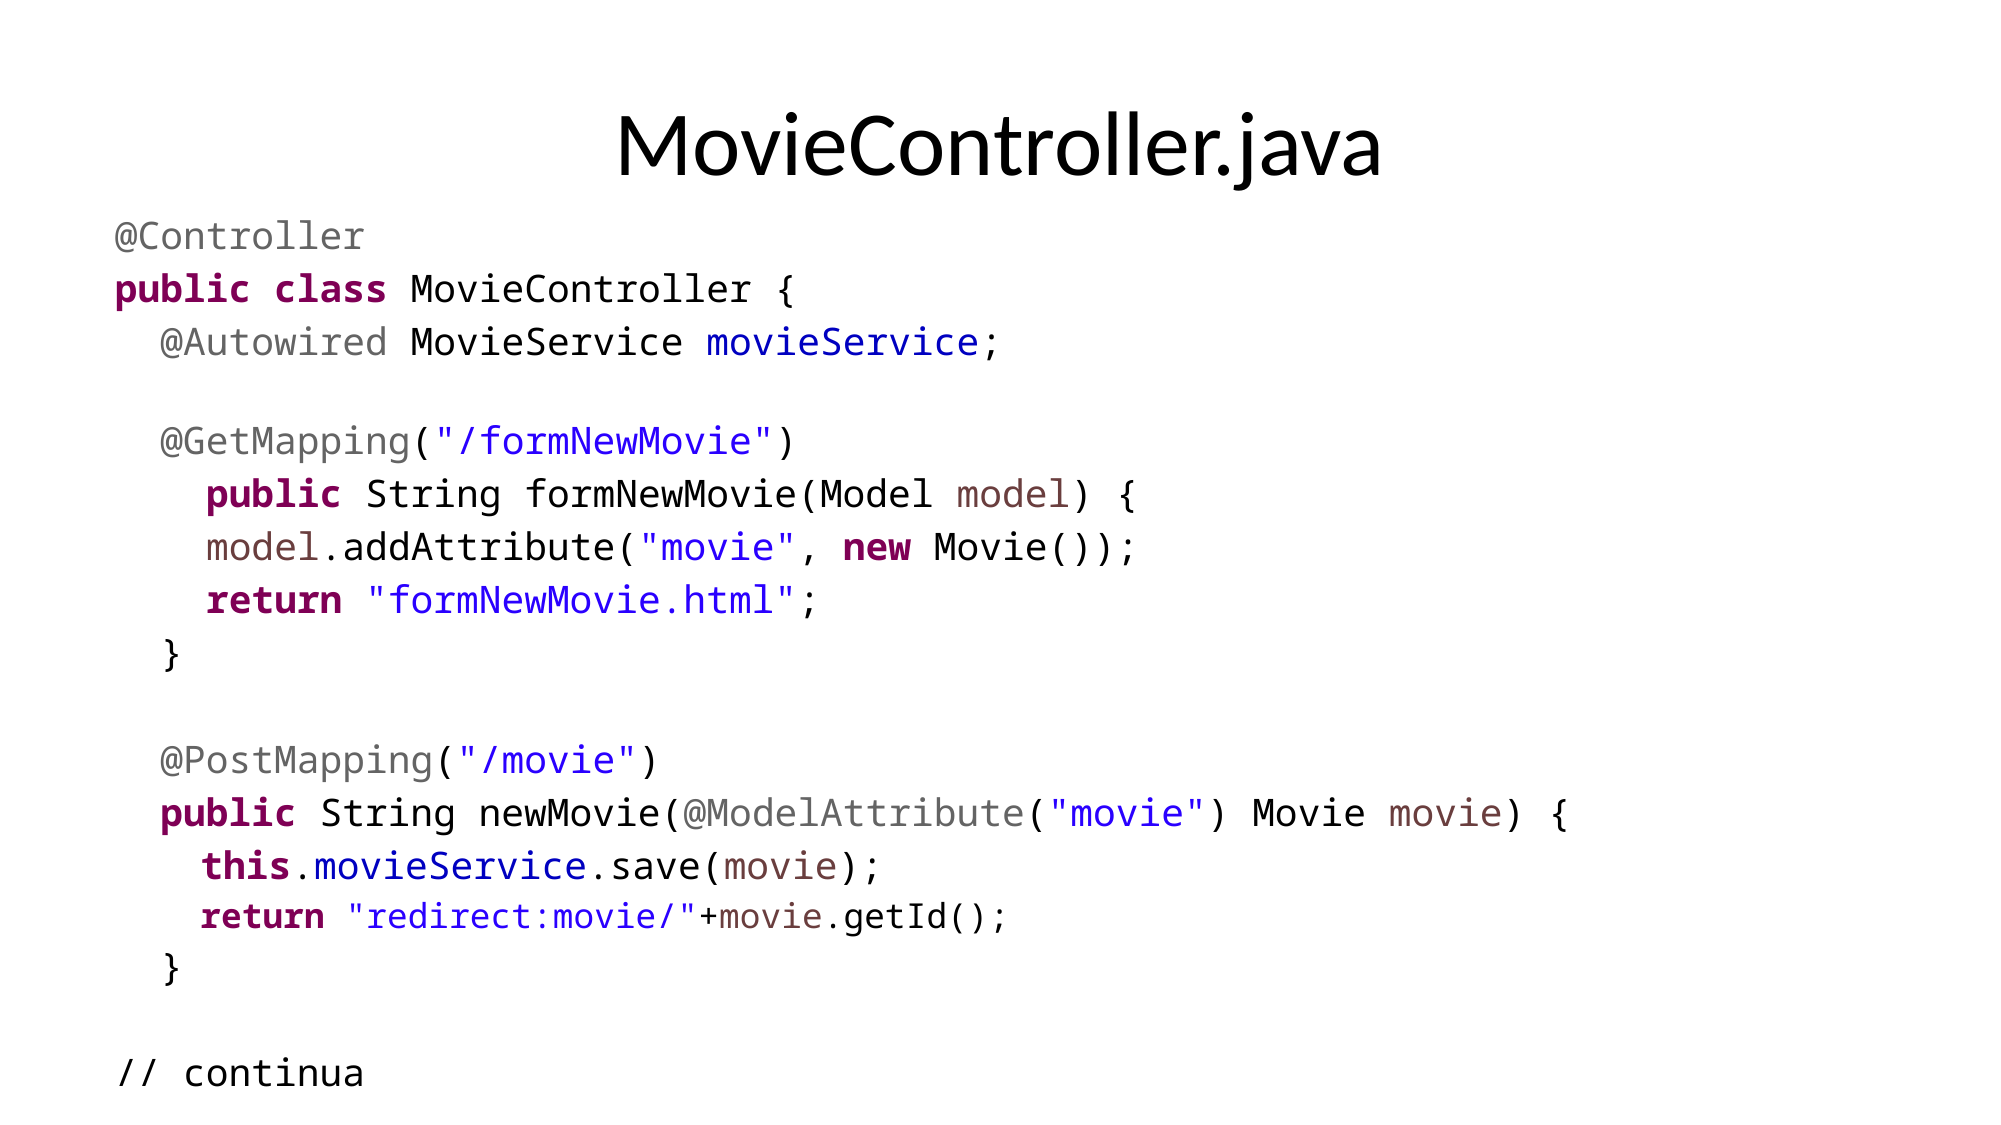

# MovieController.java
@Controller
public class MovieController {
  @Autowired MovieService movieService;
  @GetMapping("/formNewMovie")
    public String formNewMovie(Model model) {
    model.addAttribute("movie", new Movie());
    return "formNewMovie.html";
  }

  @PostMapping("/movie")
  public String newMovie(@ModelAttribute("movie") Movie movie) {
	this.movieService.save(movie);
	return "redirect:movie/"+movie.getId();
  }

// continua